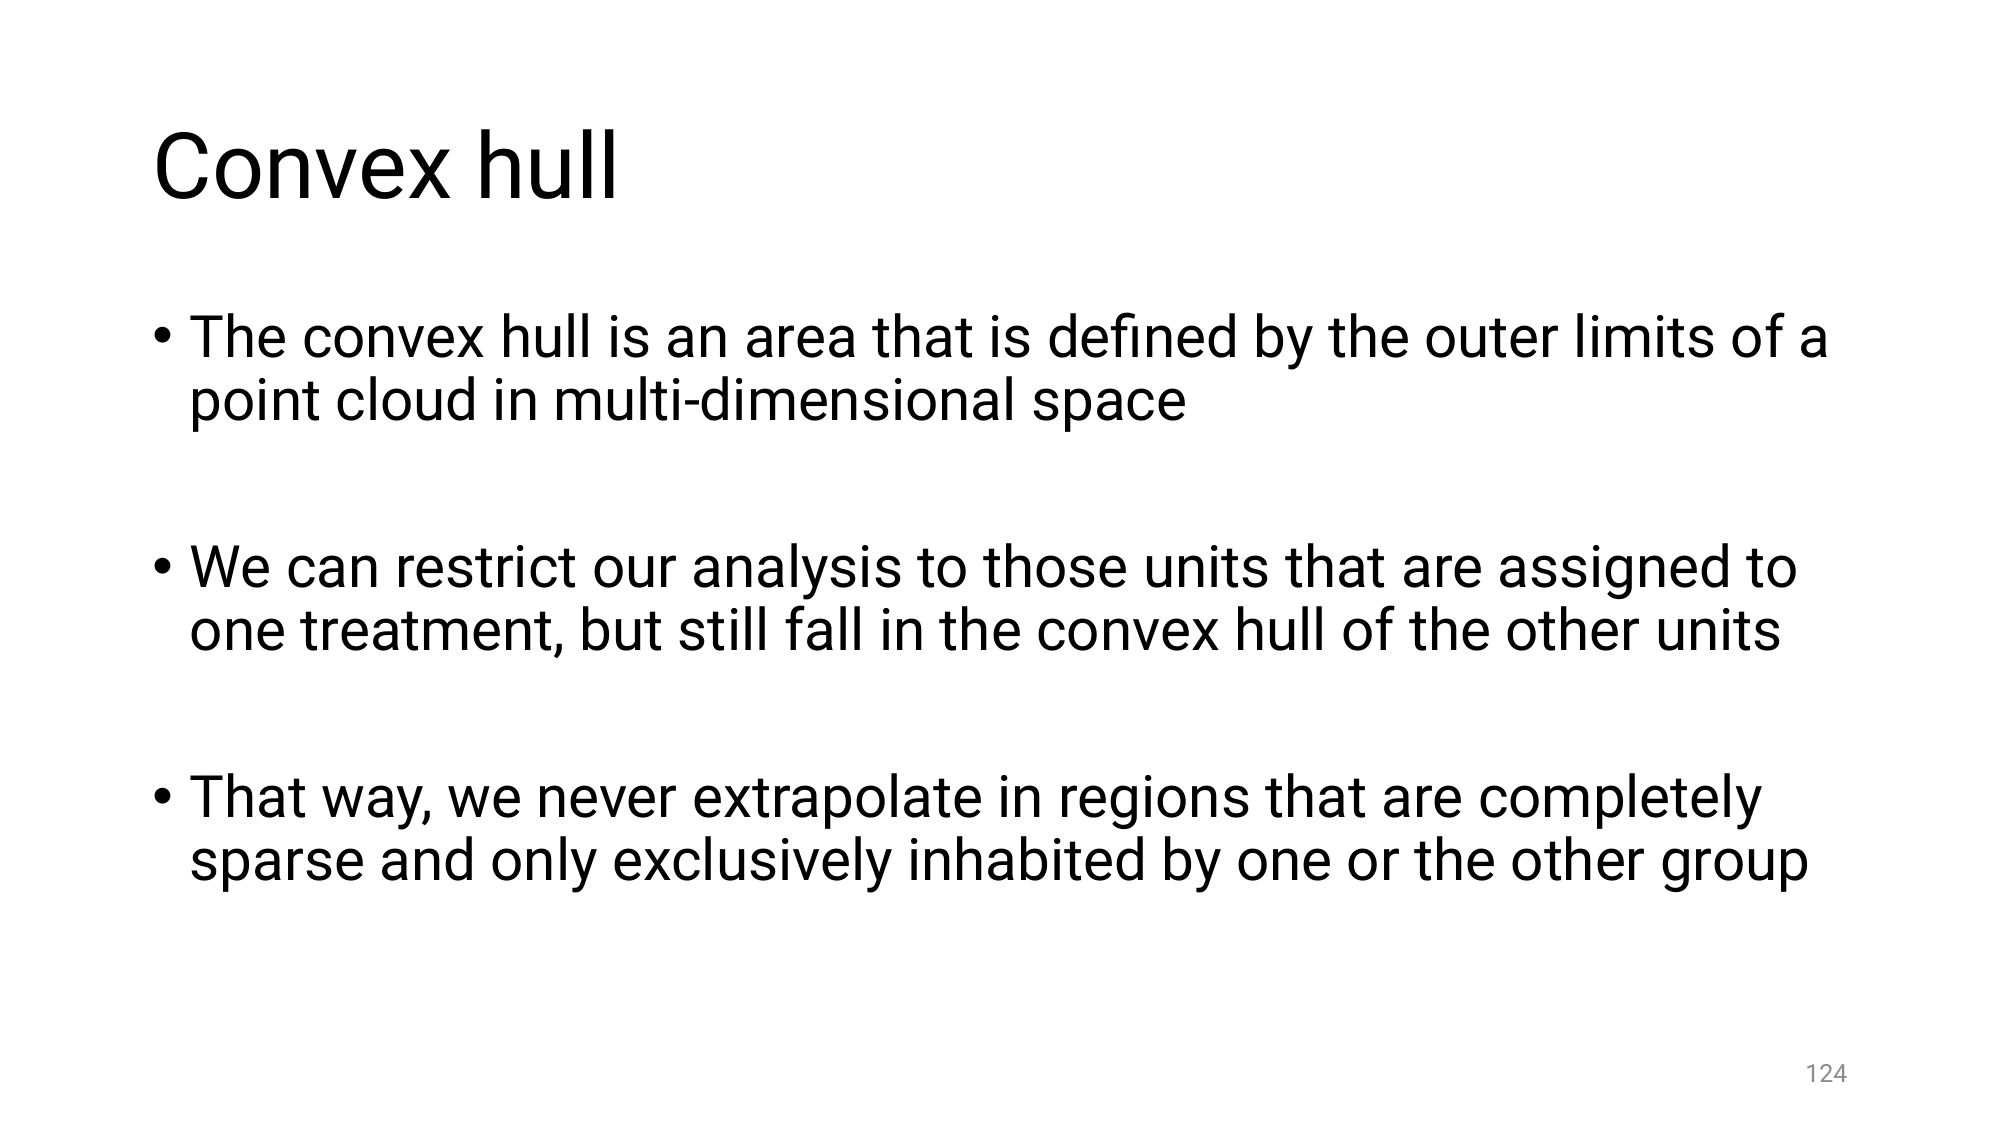

# Convex hull
The convex hull is an area that is defined by the outer limits of a point cloud in multi-dimensional space

We can restrict our analysis to those units that are assigned to one treatment, but still fall in the convex hull of the other units

That way, we never extrapolate in regions that are completely sparse and only exclusively inhabited by one or the other group
124